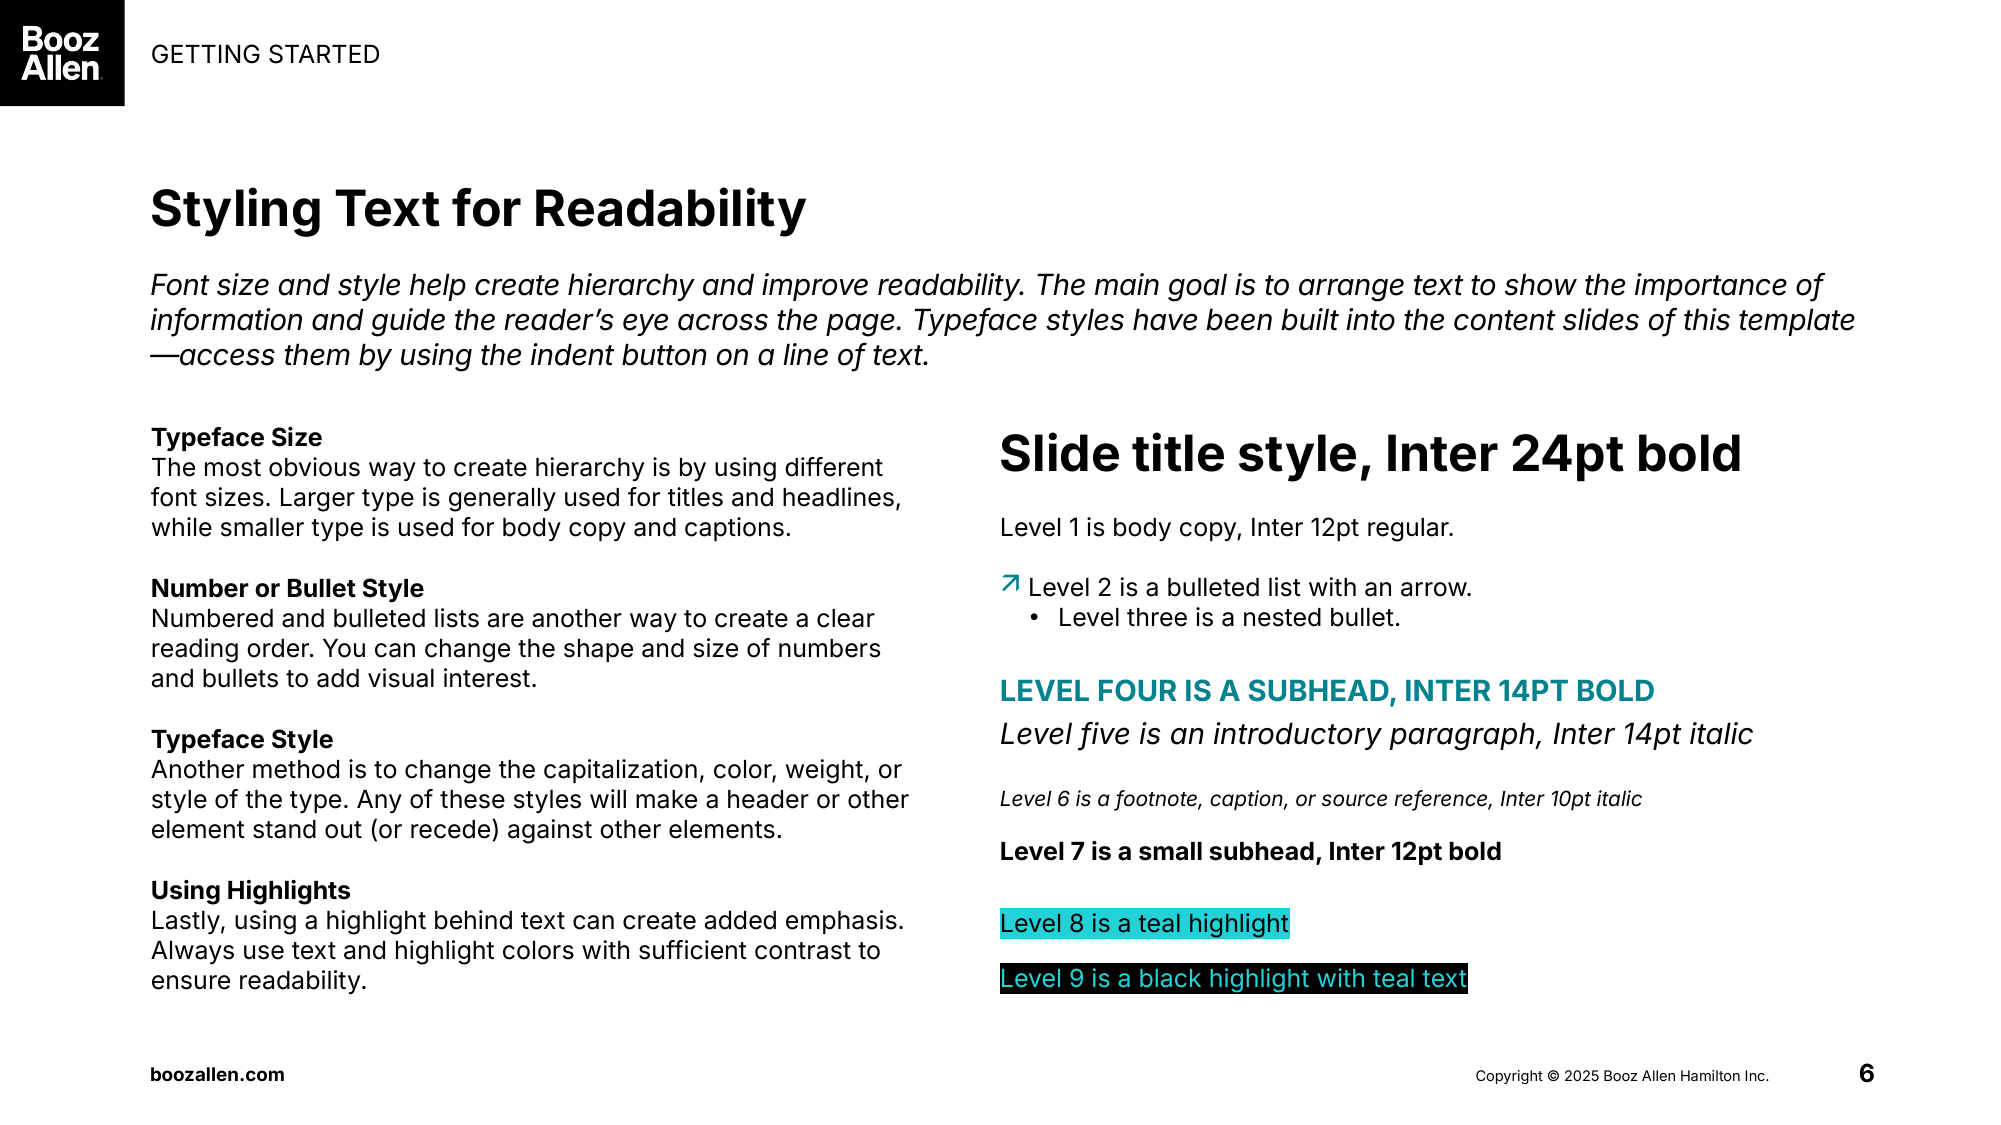

GETTING STARTED
# Styling Text for Readability
Font size and style help create hierarchy and improve readability. The main goal is to arrange text to show the importance of information and guide the reader’s eye across the page. Typeface styles have been built into the content slides of this template—access them by using the indent button on a line of text.
Typeface Size
The most obvious way to create hierarchy is by using different font sizes. Larger type is generally used for titles and headlines, while smaller type is used for body copy and captions.
Number or Bullet Style
Numbered and bulleted lists are another way to create a clear reading order. You can change the shape and size of numbers and bullets to add visual interest.
Typeface Style
Another method is to change the capitalization, color, weight, or style of the type. Any of these styles will make a header or other element stand out (or recede) against other elements.
Using Highlights
Lastly, using a highlight behind text can create added emphasis. Always use text and highlight colors with sufficient contrast to ensure readability.

Slide title style, Inter 24pt bold
Level 1 is body copy, Inter 12pt regular.
Level 2 is a bulleted list with an arrow.
Level three is a nested bullet.
Level four is a subhead, Inter 14pt bold
Level five is an introductory paragraph, Inter 14pt italic
Level 6 is a footnote, caption, or source reference, Inter 10pt italic
Level 7 is a small subhead, Inter 12pt bold
Level 8 is a teal highlight
Level 9 is a black highlight with teal text